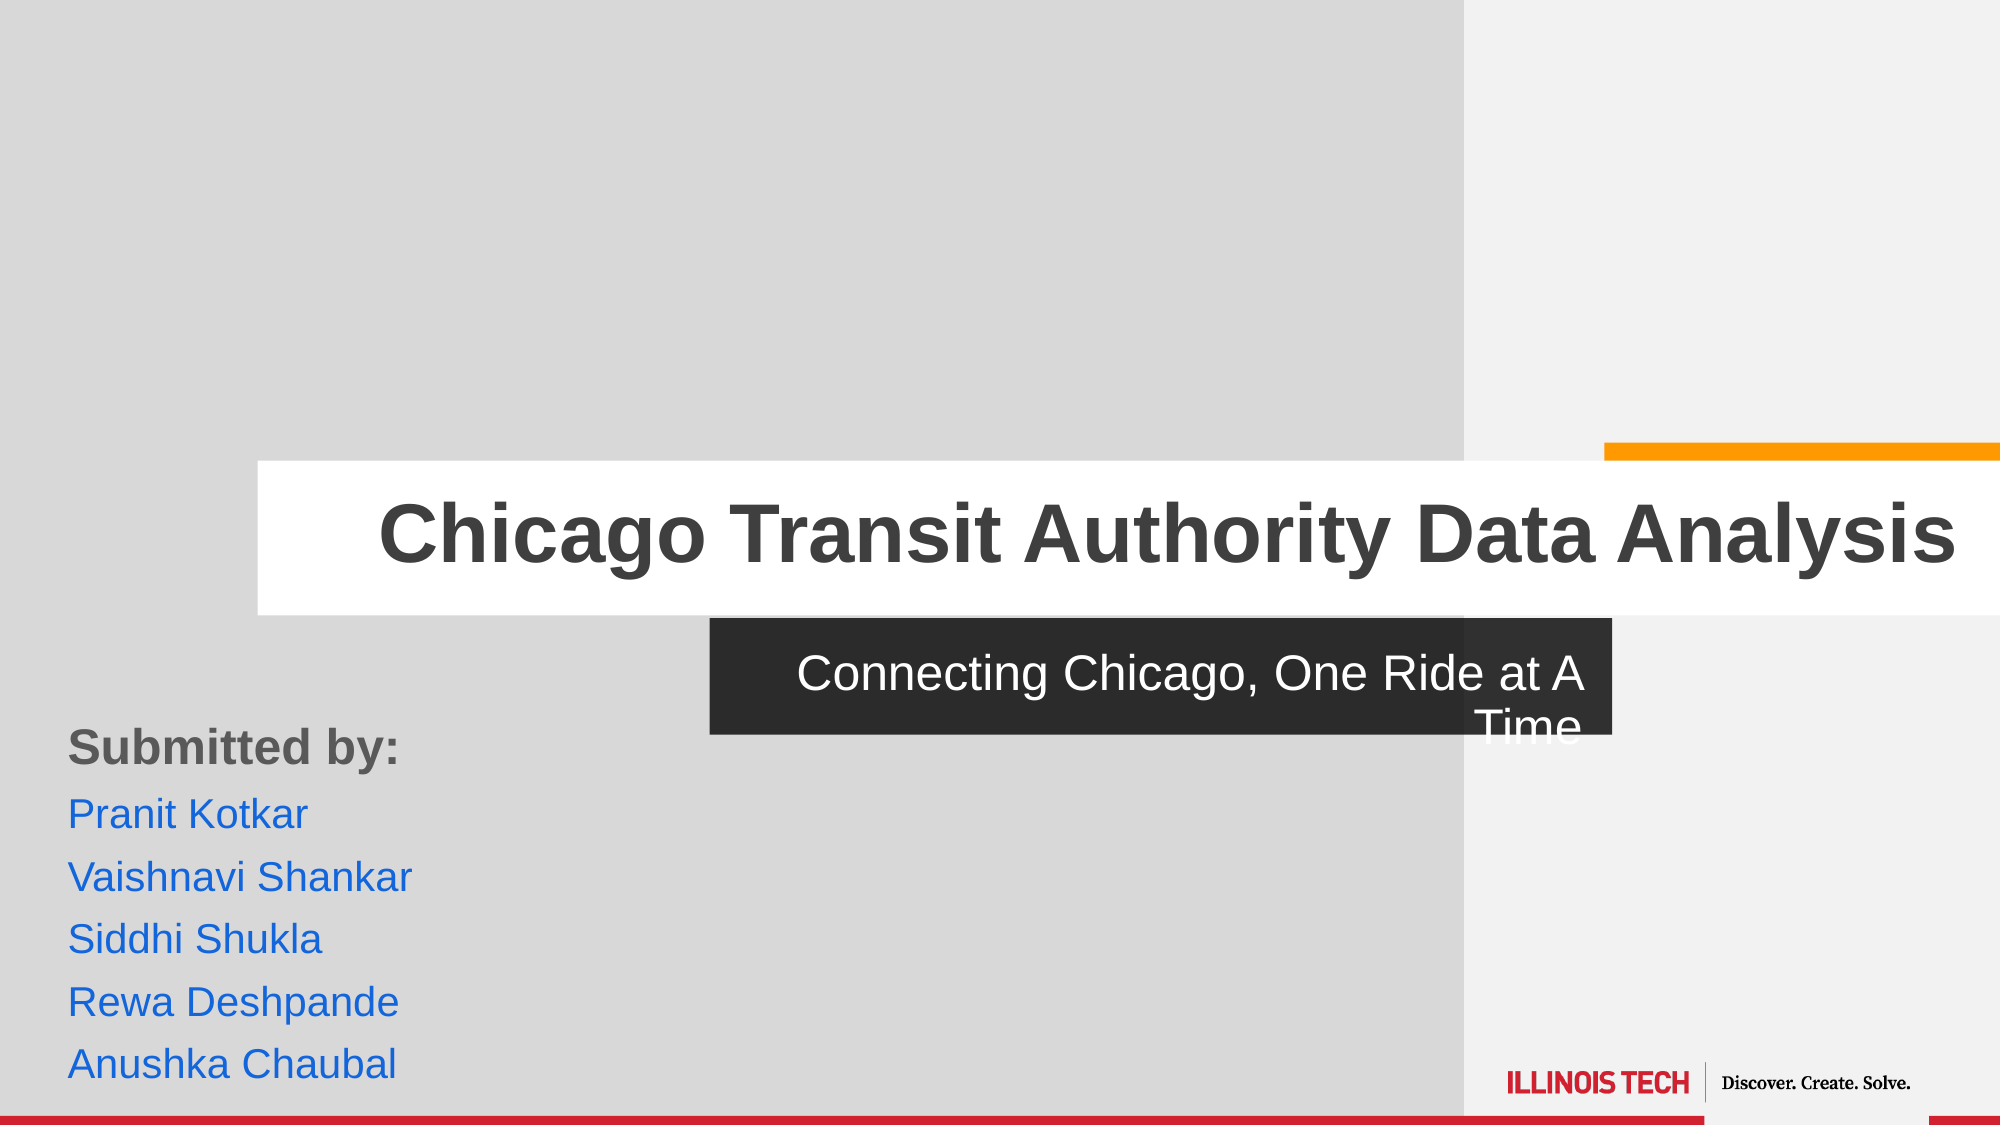

# Chicago Transit Authority Data Analysis
Connecting Chicago, One Ride at A Time

Submitted by:
Pranit Kotkar
Vaishnavi Shankar
Siddhi Shukla
Rewa Deshpande
Anushka Chaubal